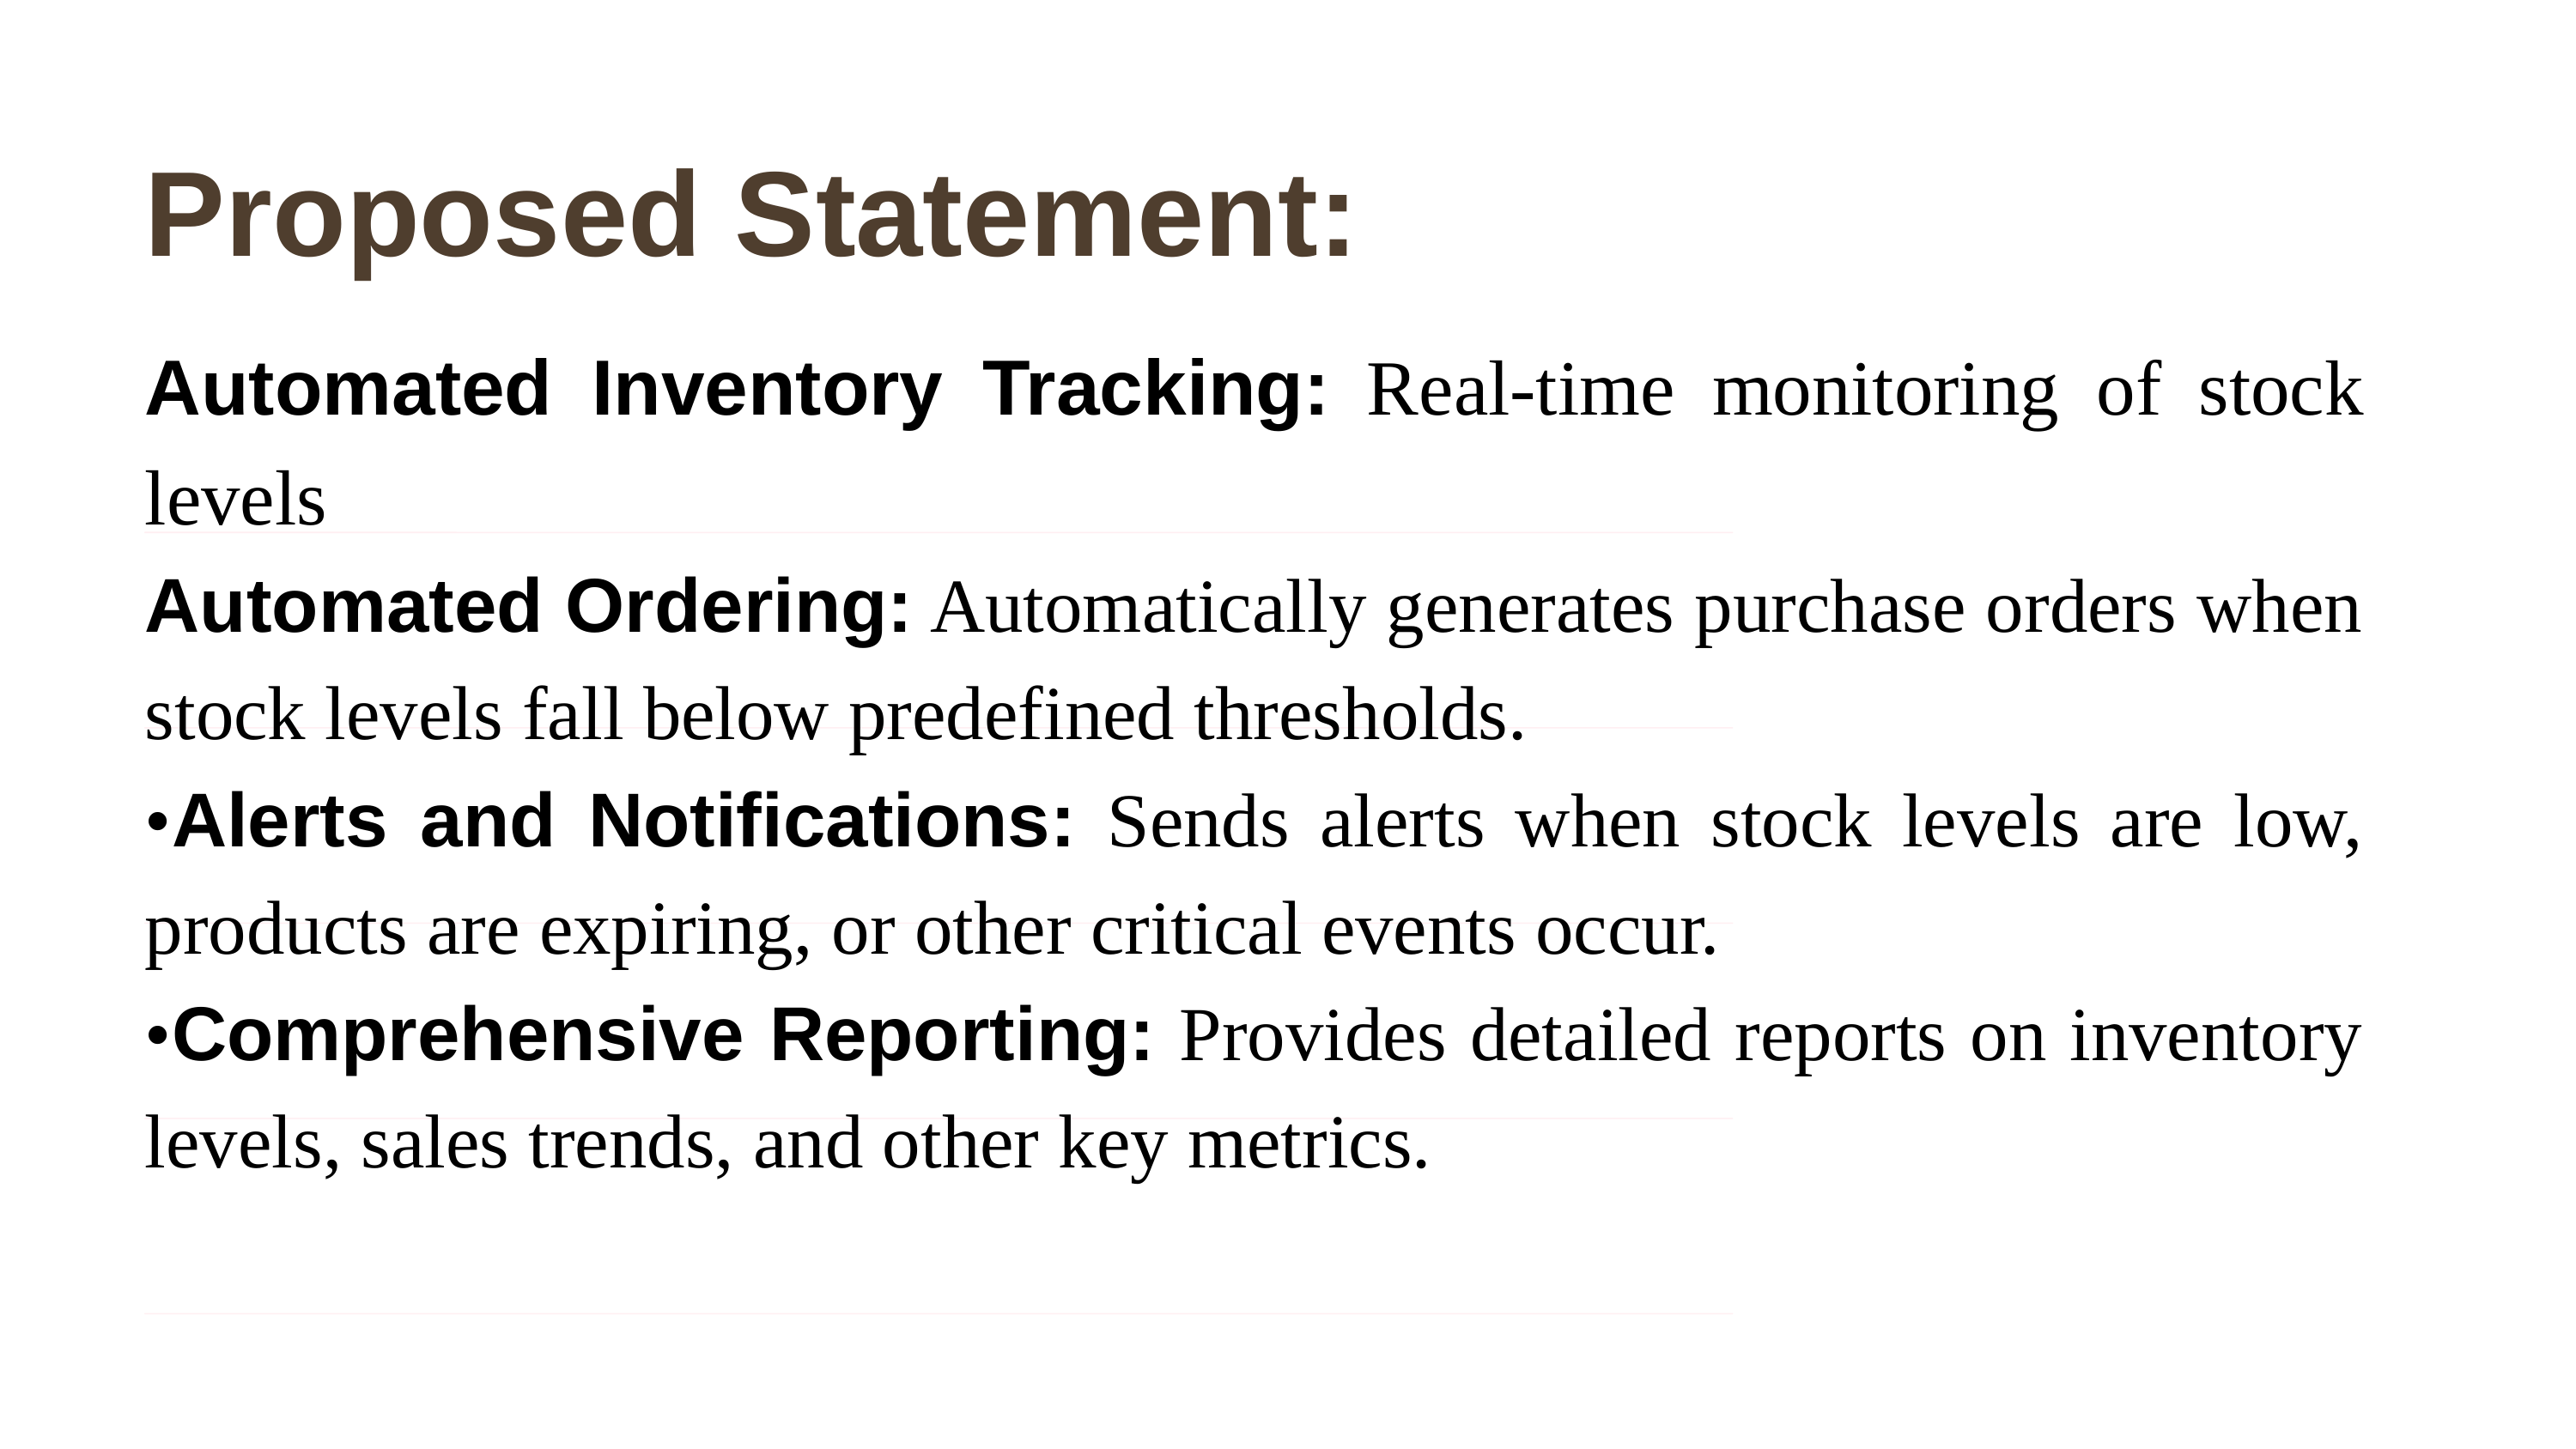

Proposed Statement:
Automated Inventory Tracking: Real-time monitoring of stock levels
Automated Ordering: Automatically generates purchase orders when stock levels fall below predefined thresholds.
•Alerts and Notifications: Sends alerts when stock levels are low, products are expiring, or other critical events occur.
•Comprehensive Reporting: Provides detailed reports on inventory levels, sales trends, and other key metrics.